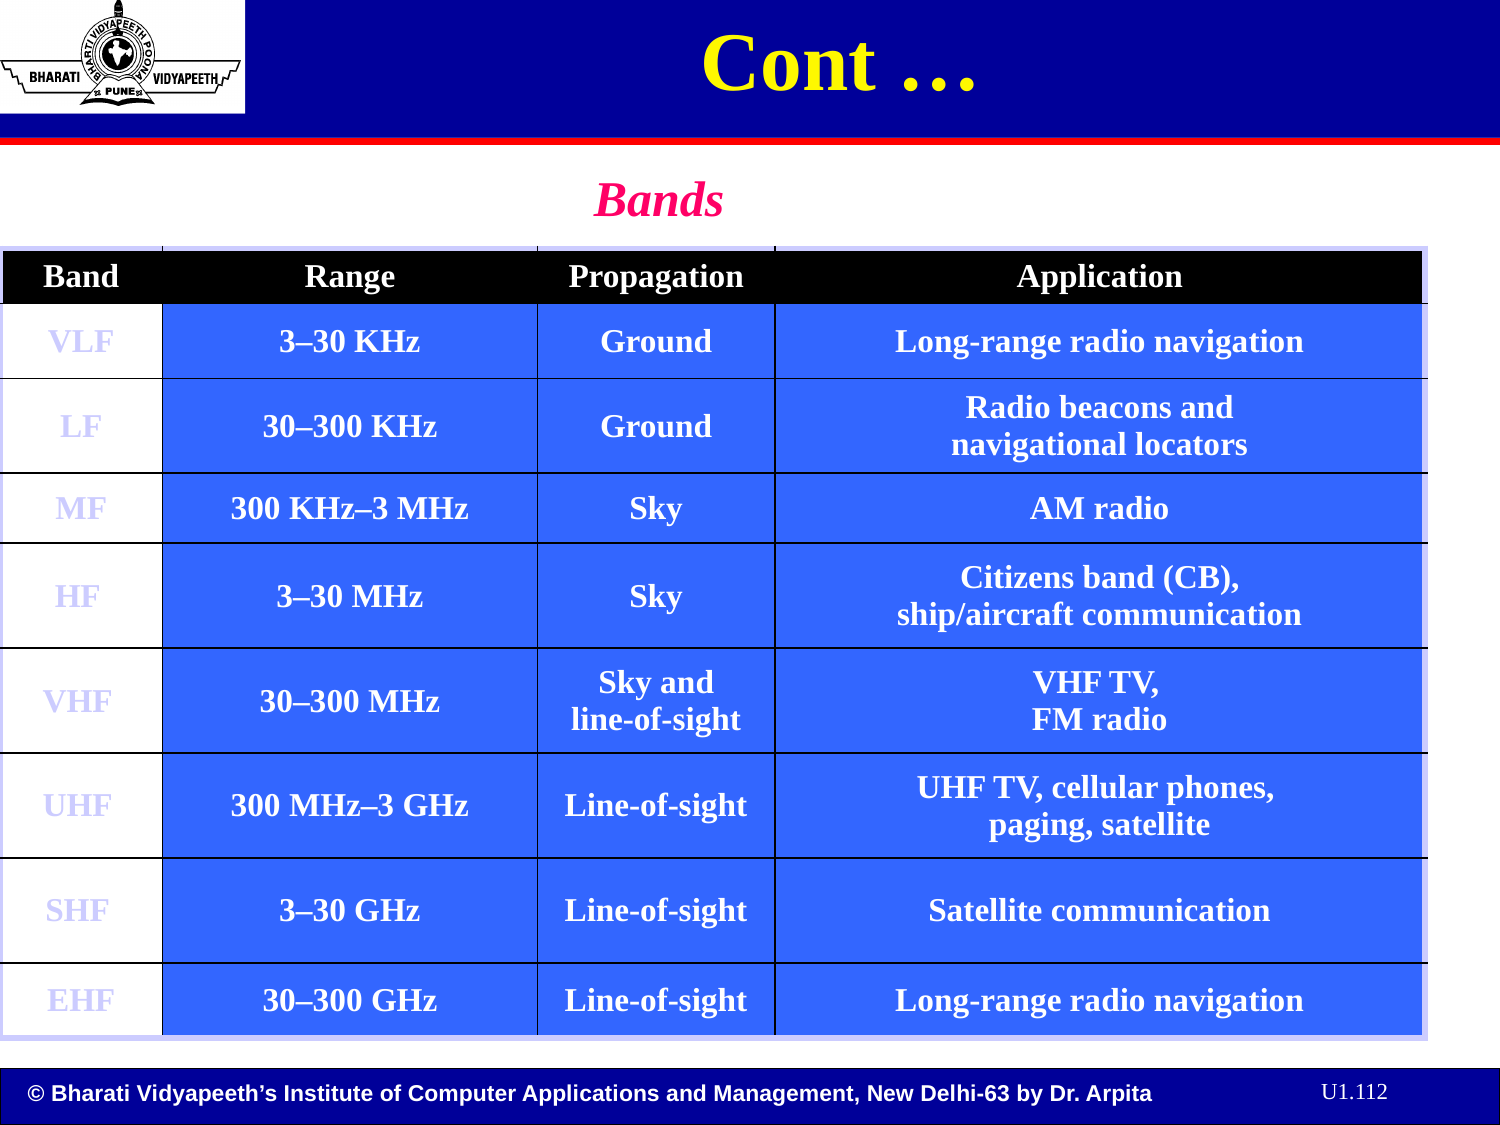

Cont …
Bands
| Band | Range | Propagation | Application |
| --- | --- | --- | --- |
| VLF | 3–30 KHz | Ground | Long-range radio navigation |
| LF | 30–300 KHz | Ground | Radio beacons and navigational locators |
| MF | 300 KHz–3 MHz | Sky | AM radio |
| HF | 3–30 MHz | Sky | Citizens band (CB), ship/aircraft communication |
| VHF | 30–300 MHz | Sky and line-of-sight | VHF TV, FM radio |
| UHF | 300 MHz–3 GHz | Line-of-sight | UHF TV, cellular phones, paging, satellite |
| SHF | 3–30 GHz | Line-of-sight | Satellite communication |
| EHF | 30–300 GHz | Line-of-sight | Long-range radio navigation |